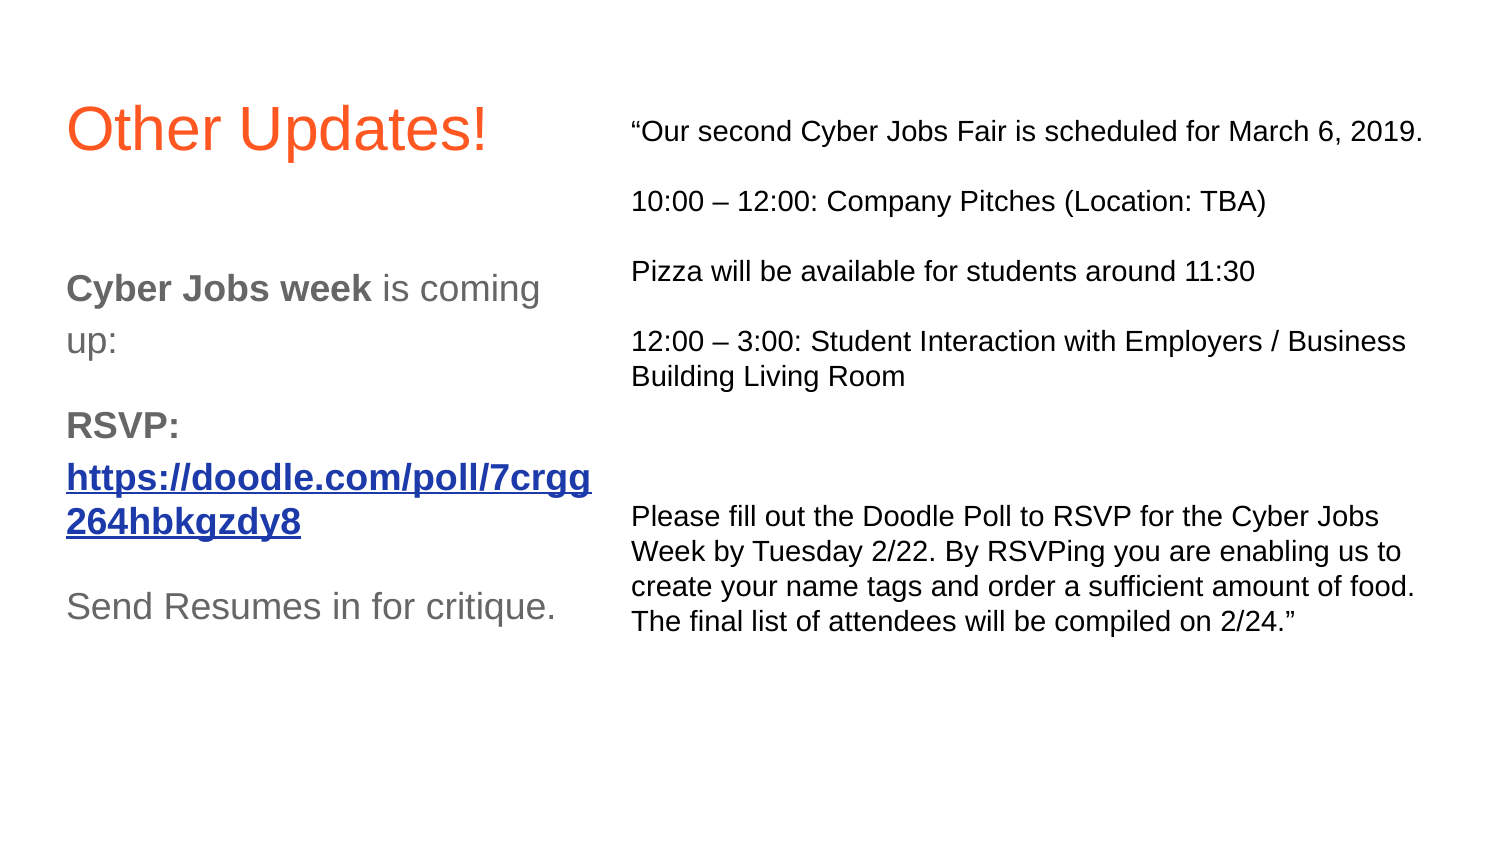

# Other Updates!
“Our second Cyber Jobs Fair is scheduled for March 6, 2019.

10:00 – 12:00: Company Pitches (Location: TBA)

Pizza will be available for students around 11:30

12:00 – 3:00: Student Interaction with Employers / Business Building Living Room

Please fill out the Doodle Poll to RSVP for the Cyber Jobs Week by Tuesday 2/22. By RSVPing you are enabling us to create your name tags and order a sufficient amount of food. The final list of attendees will be compiled on 2/24.”

Cyber Jobs week is coming up:
RSVP: https://doodle.com/poll/7crgg264hbkgzdy8
Send Resumes in for critique.